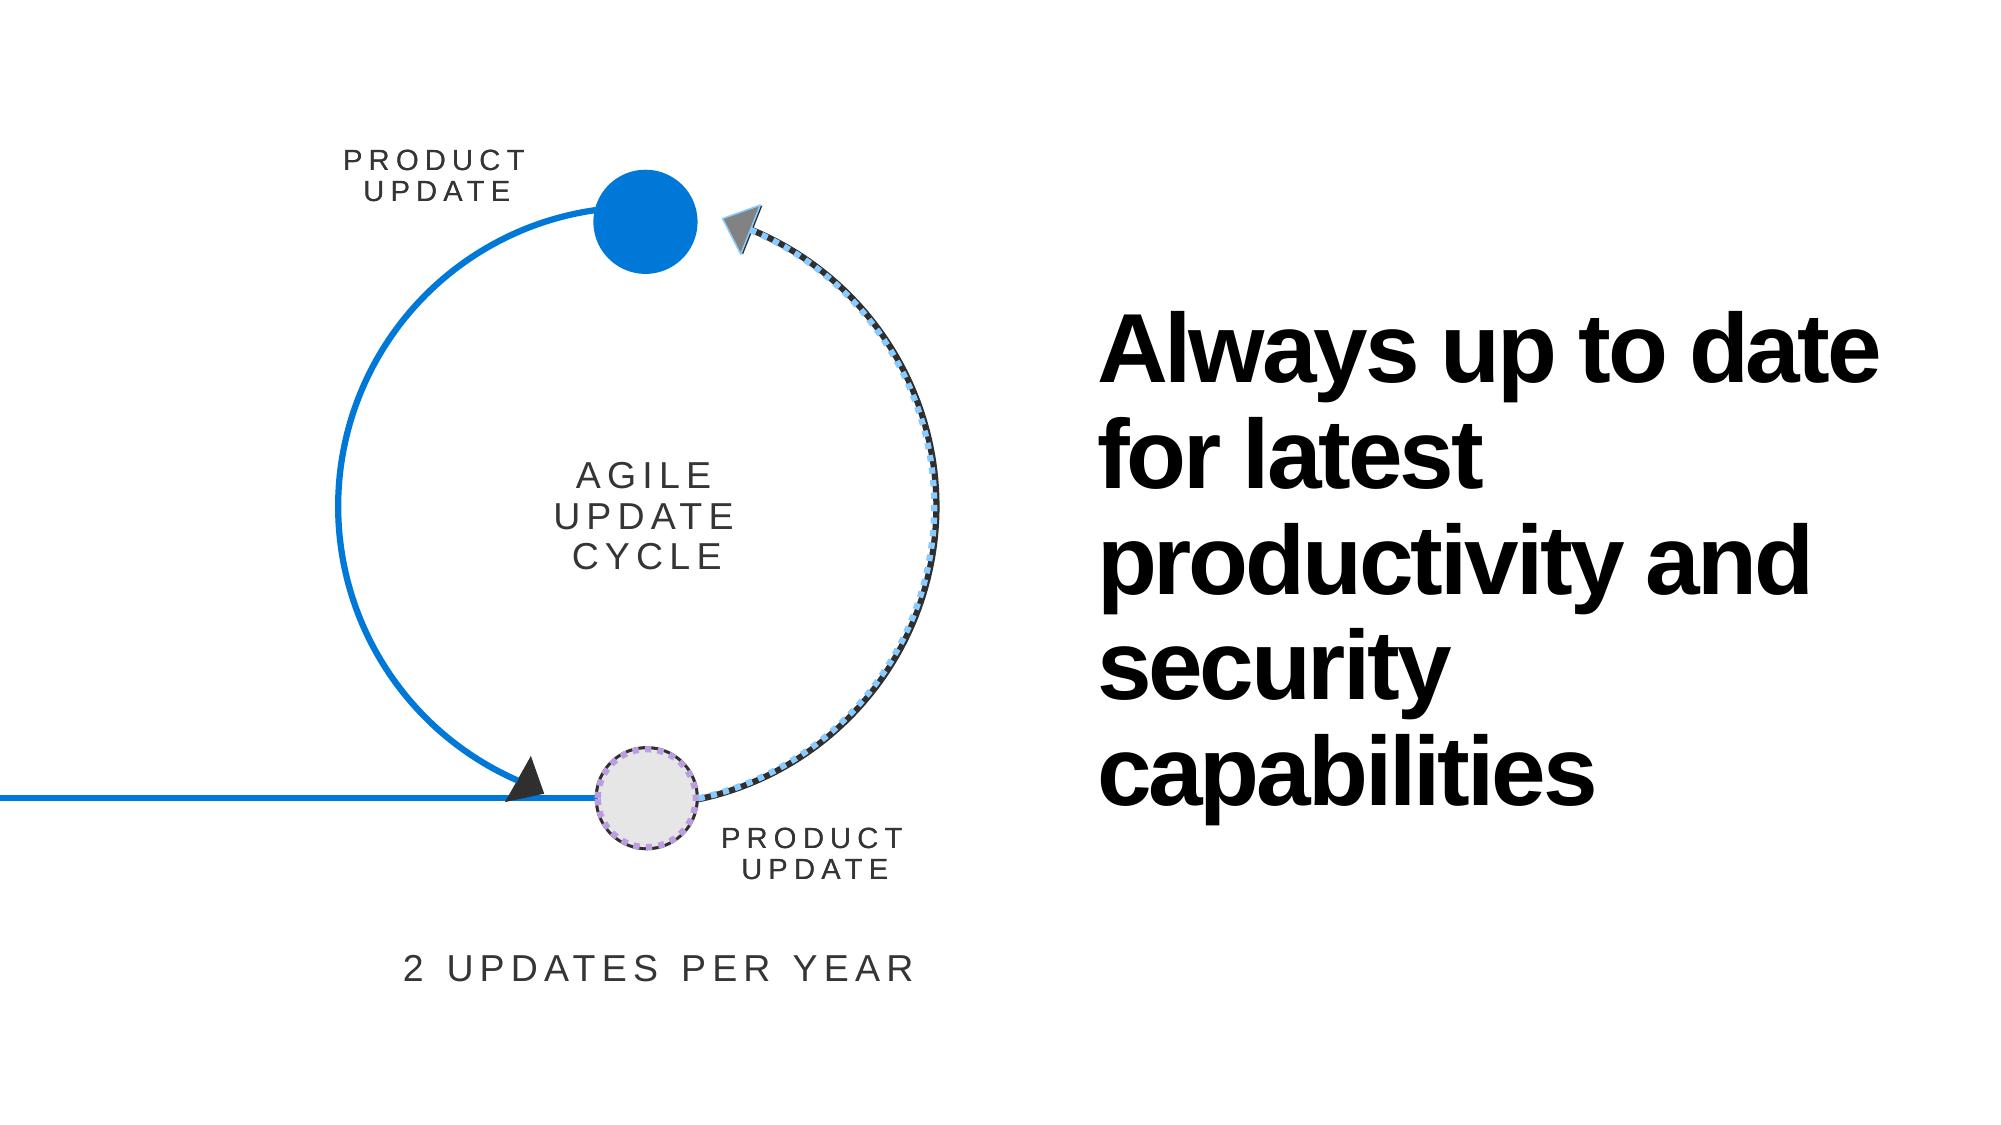

PRODUCT
UPDATE
PRODUCT
UPDATE

# Always up to date for latest productivity and security capabilities
AGILE UPDATE CYCLE

PRODUCT
UPDATE
PRODUCT
UPDATE
2 UPDATES PER YEAR